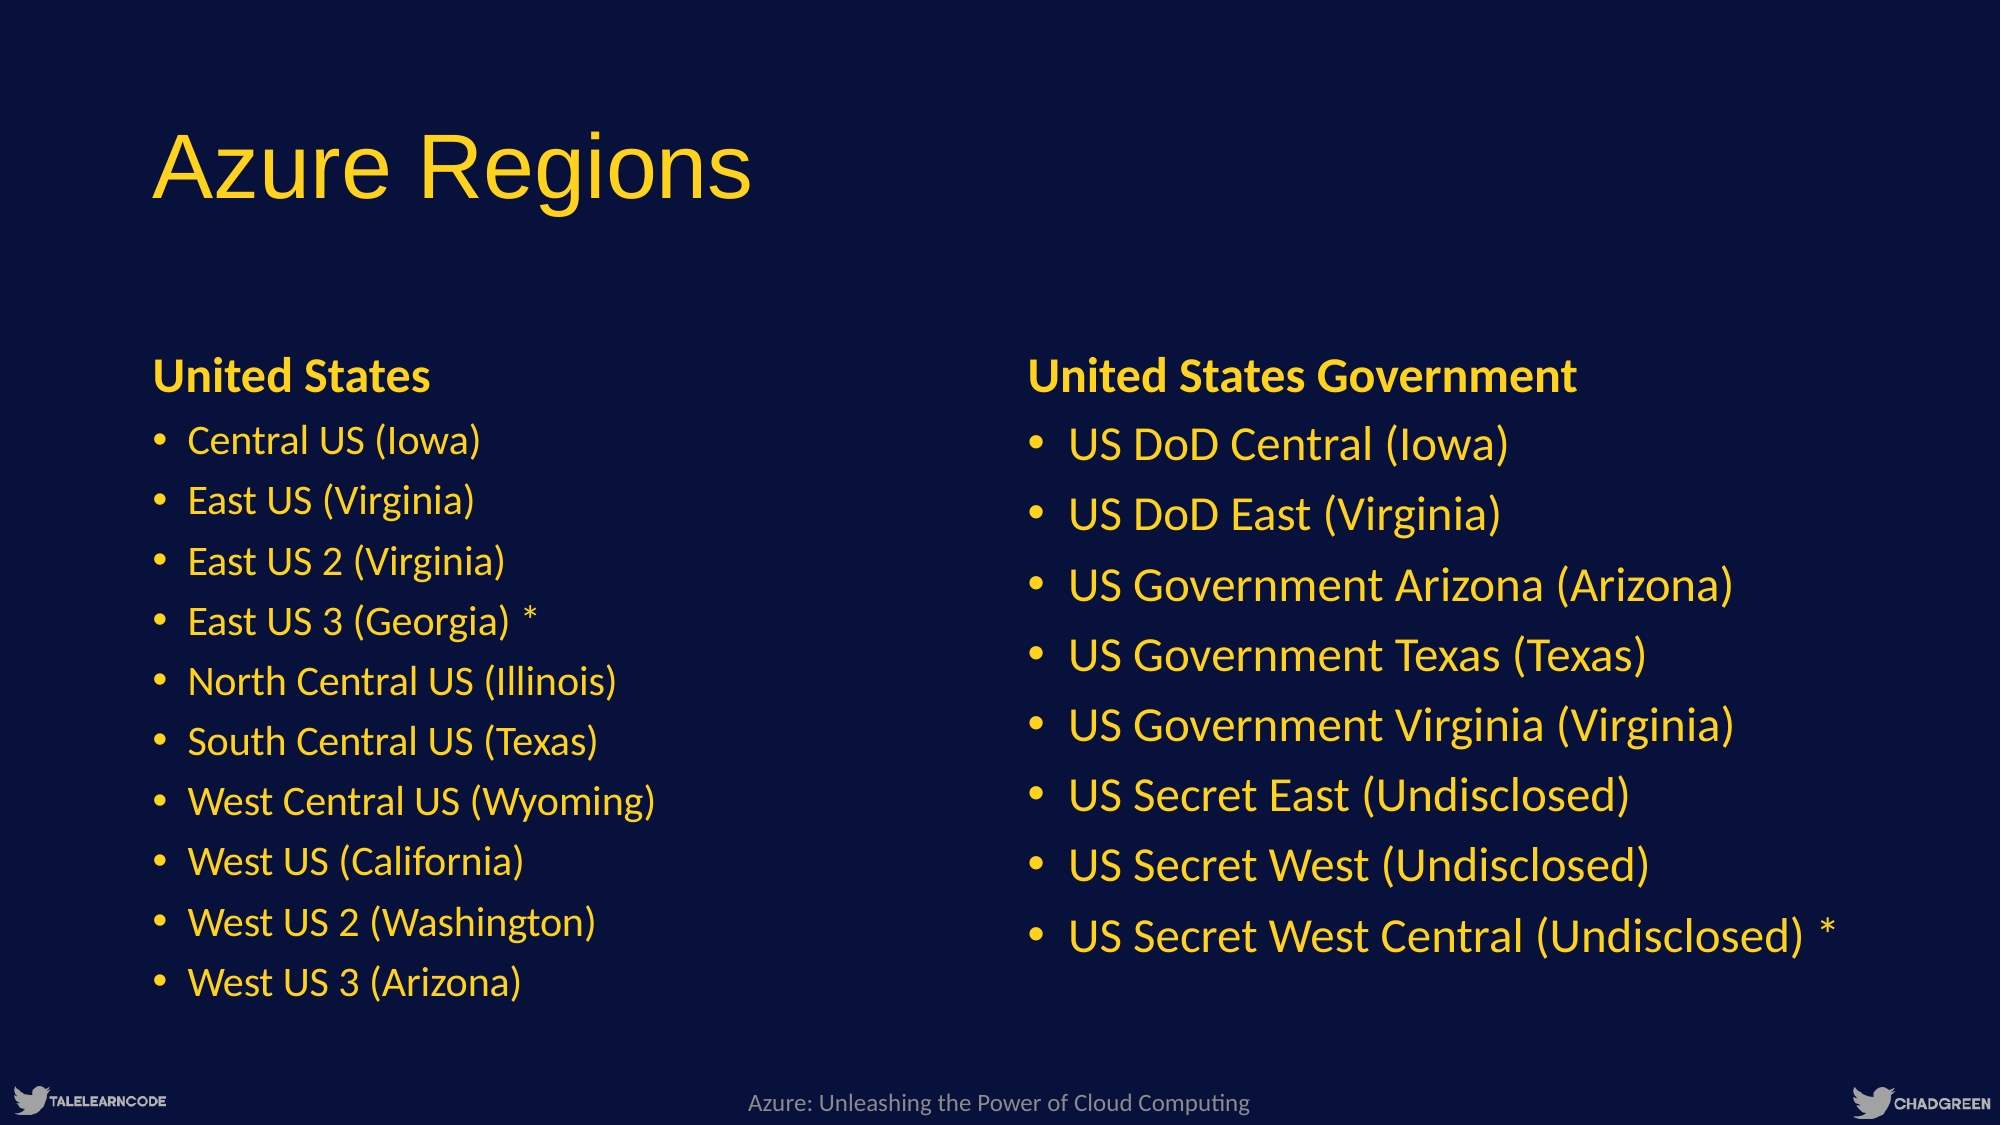

# Azure Regions
United States
United States Government
Central US (Iowa)
East US (Virginia)
East US 2 (Virginia)
East US 3 (Georgia) *
North Central US (Illinois)
South Central US (Texas)
West Central US (Wyoming)
West US (California)
West US 2 (Washington)
West US 3 (Arizona)
US DoD Central (Iowa)
US DoD East (Virginia)
US Government Arizona (Arizona)
US Government Texas (Texas)
US Government Virginia (Virginia)
US Secret East (Undisclosed)
US Secret West (Undisclosed)
US Secret West Central (Undisclosed) *